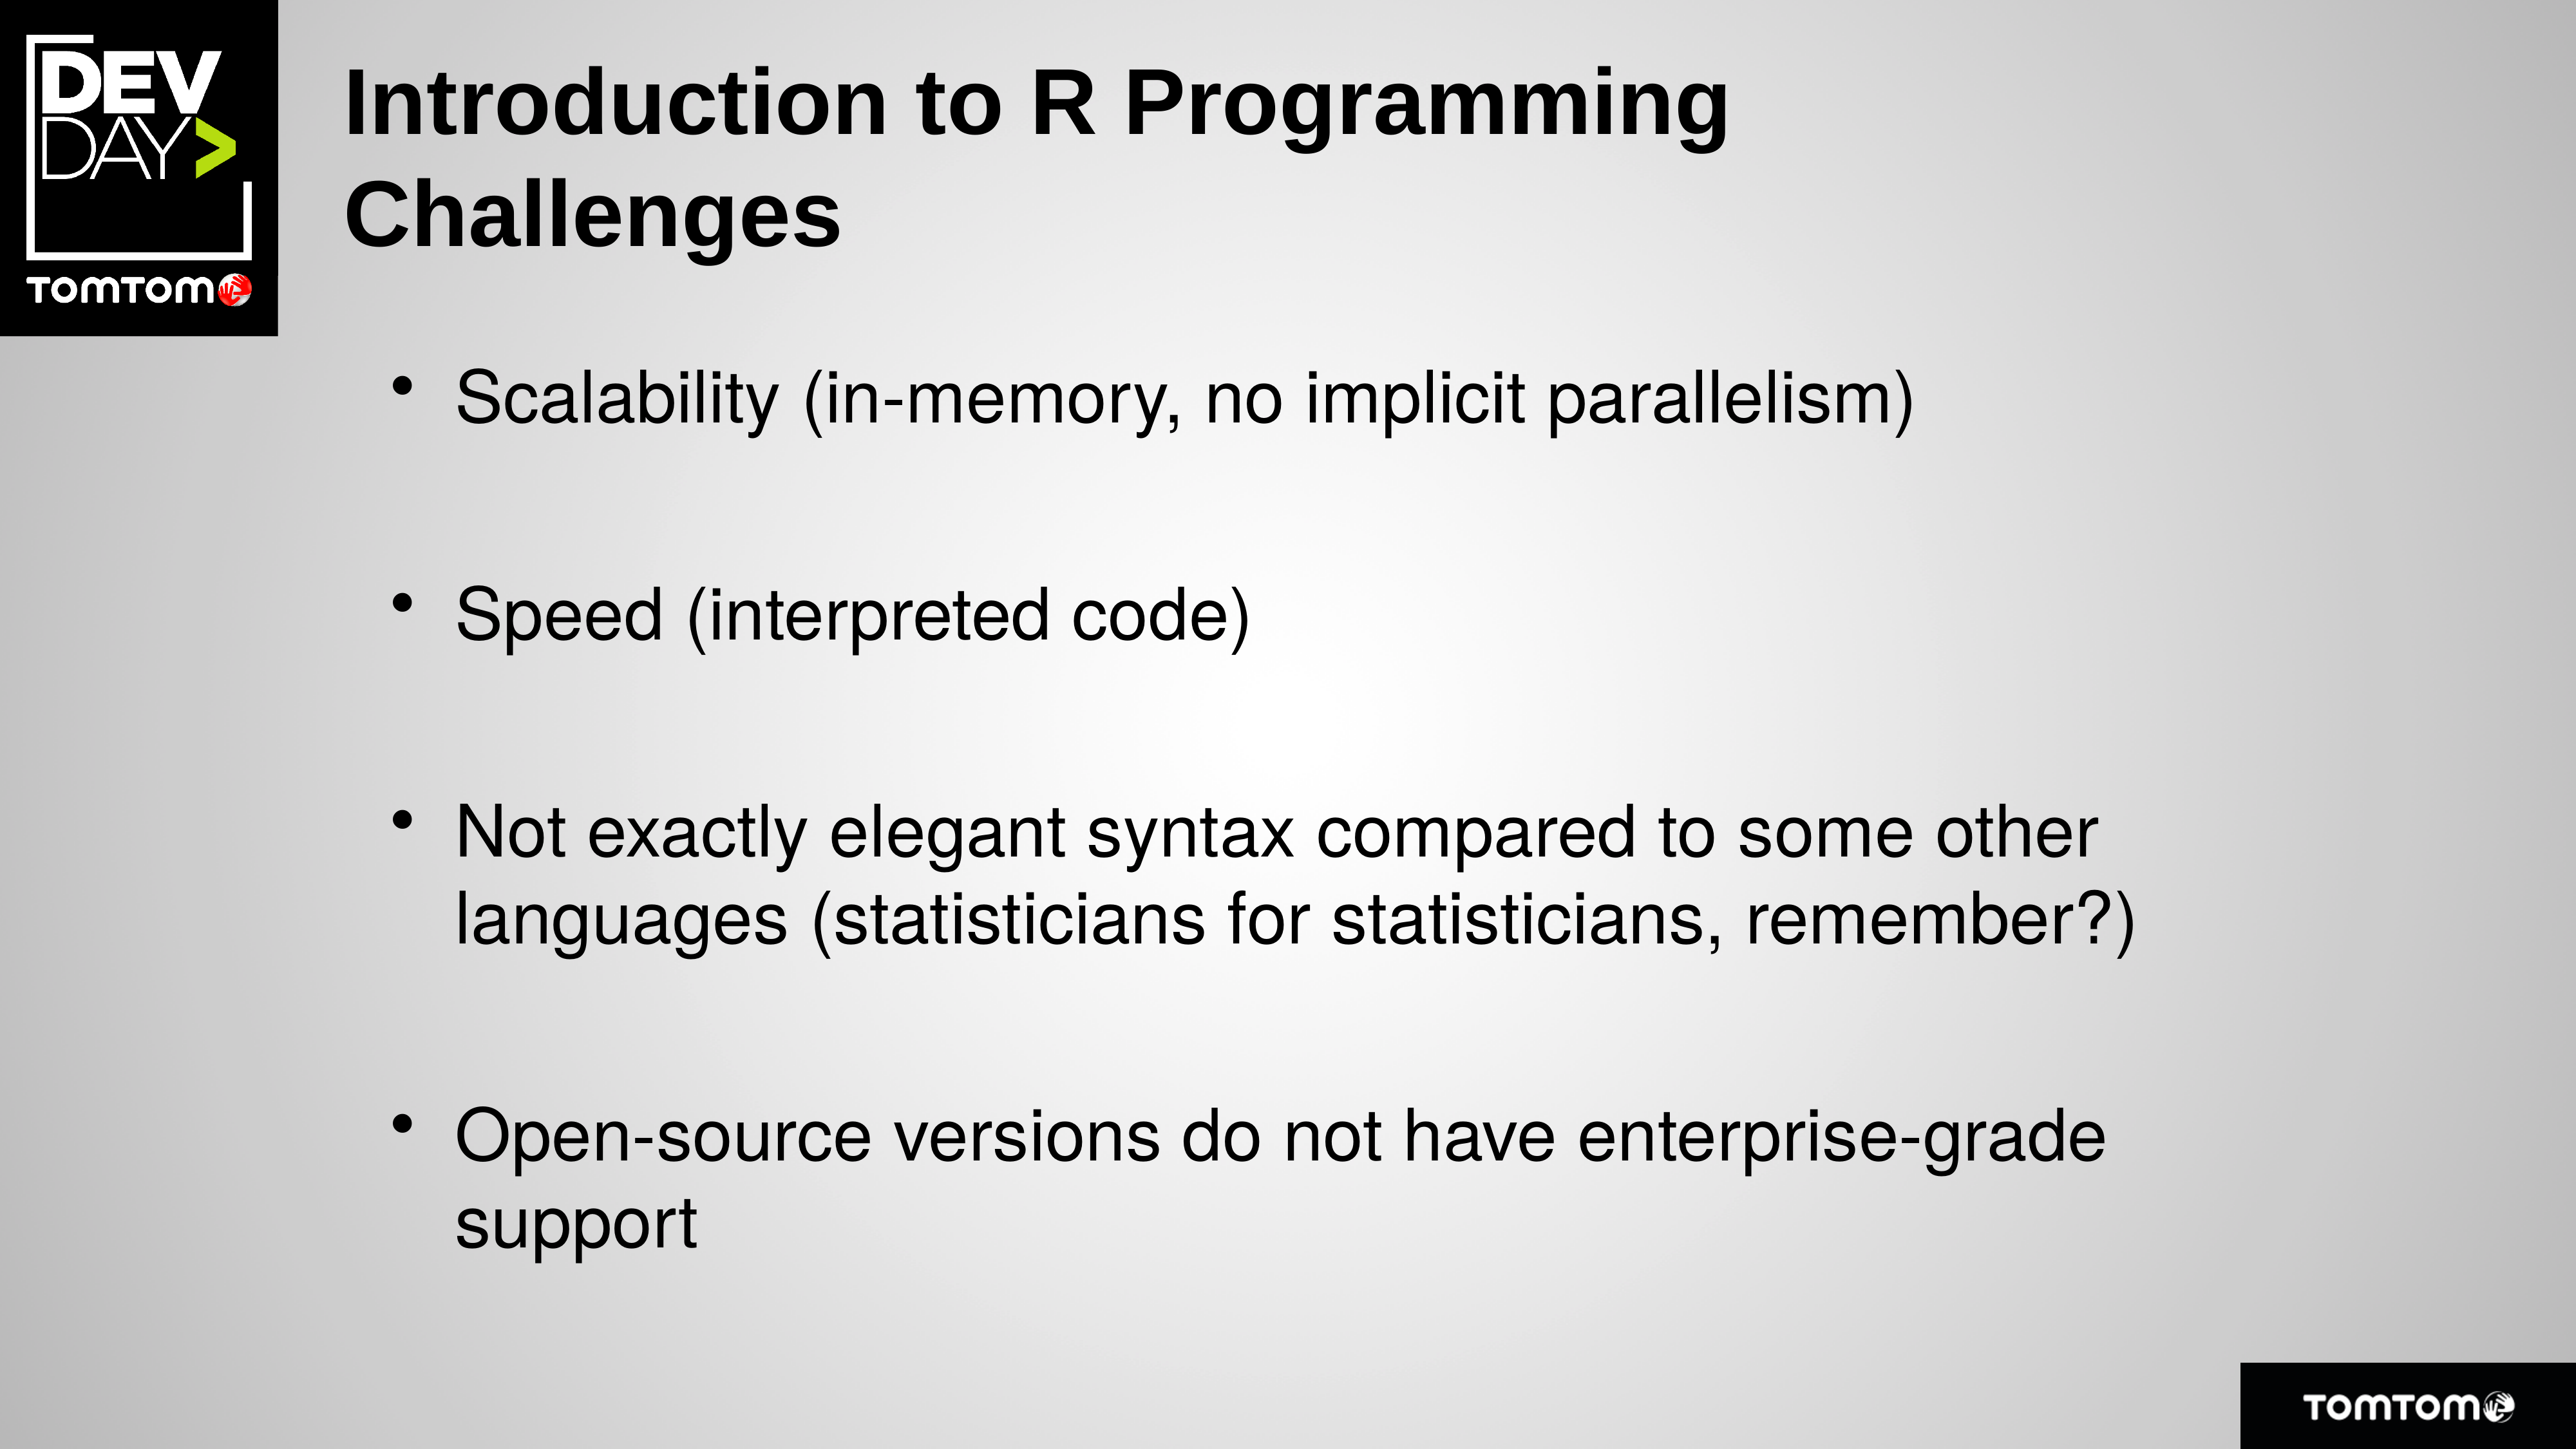

# Introduction to R Programming Challenges
Scalability (in-memory, no implicit parallelism)

Speed (interpreted code)

Not exactly elegant syntax compared to some other languages (statisticians for statisticians, remember?)

Open-source versions do not have enterprise-grade support